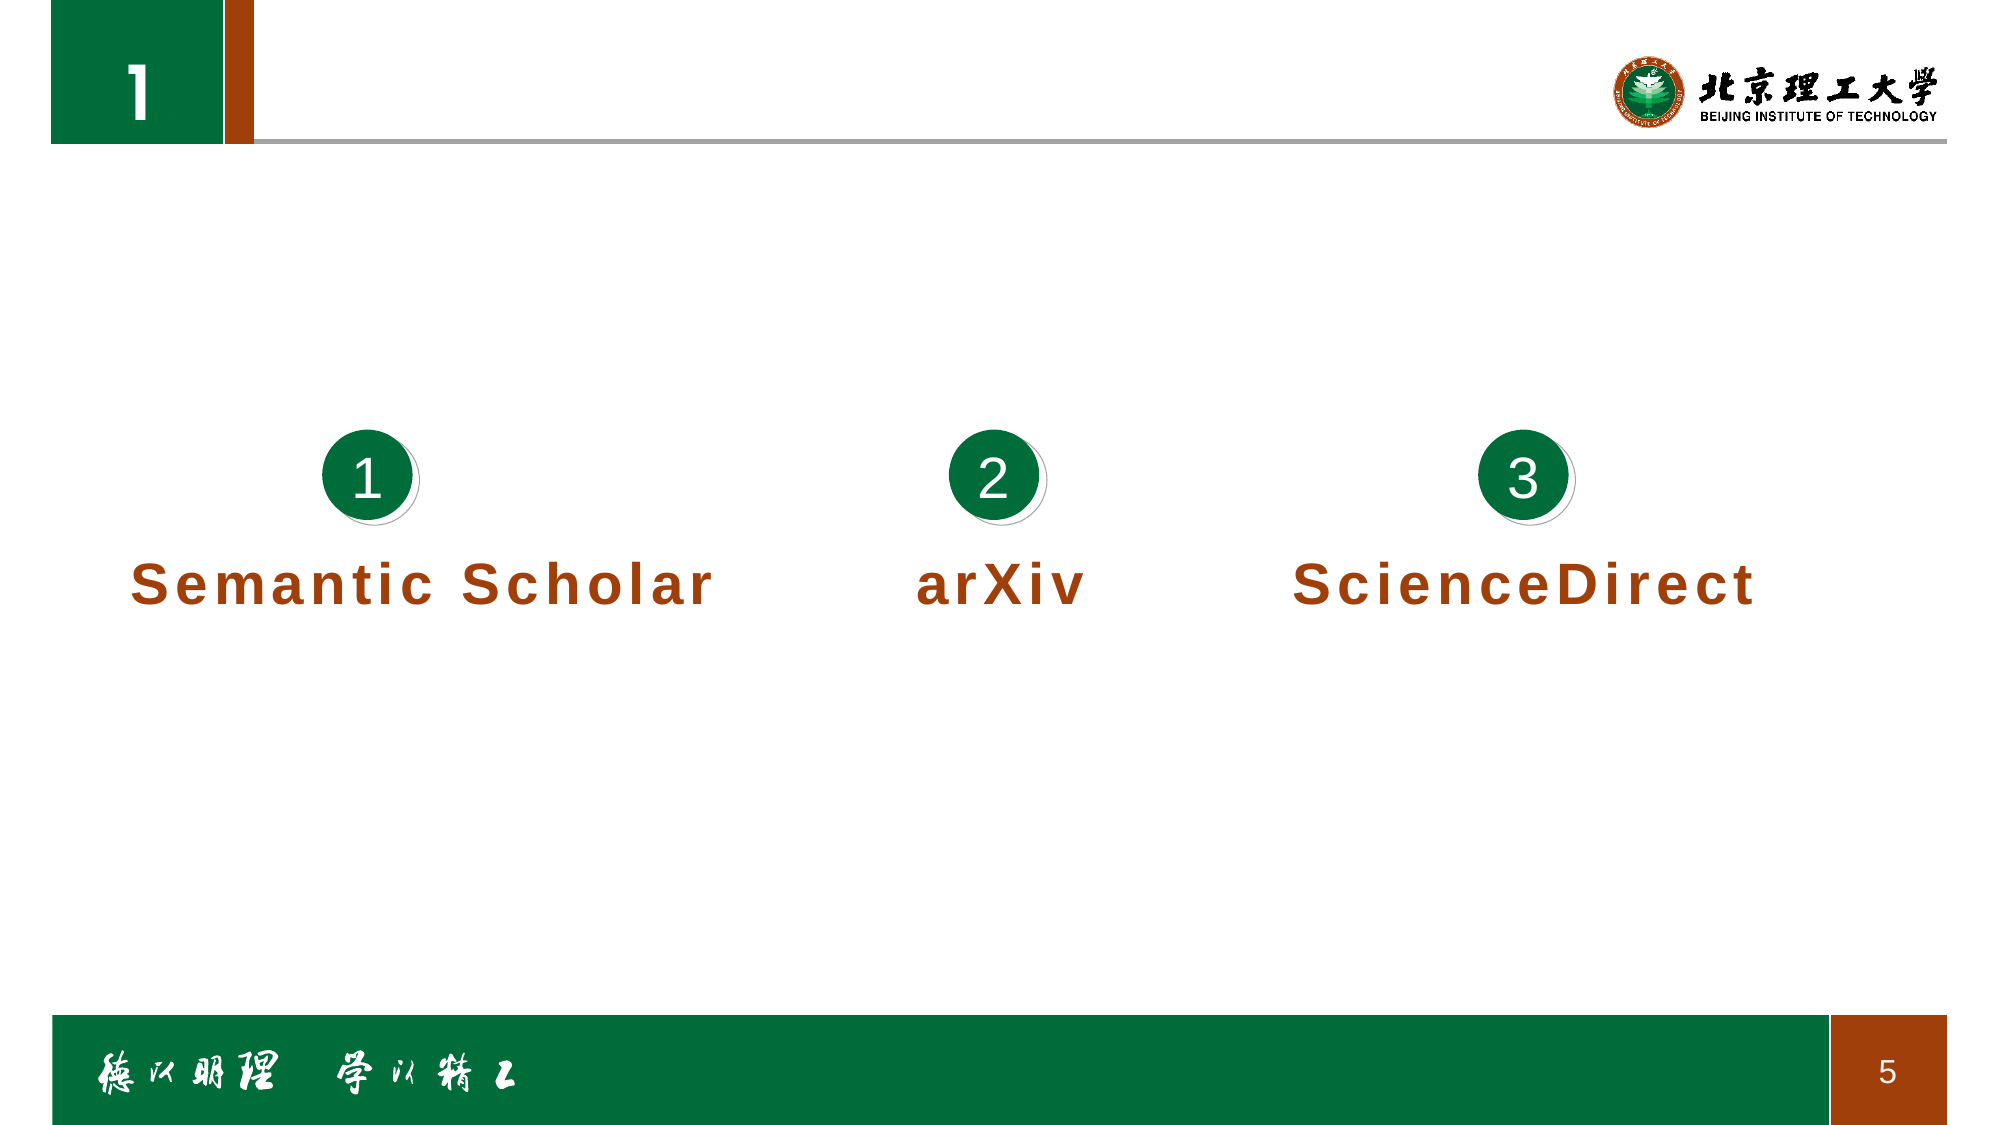

1
#
1

Semantic Scholar
2

arXiv
3

ScienceDirect